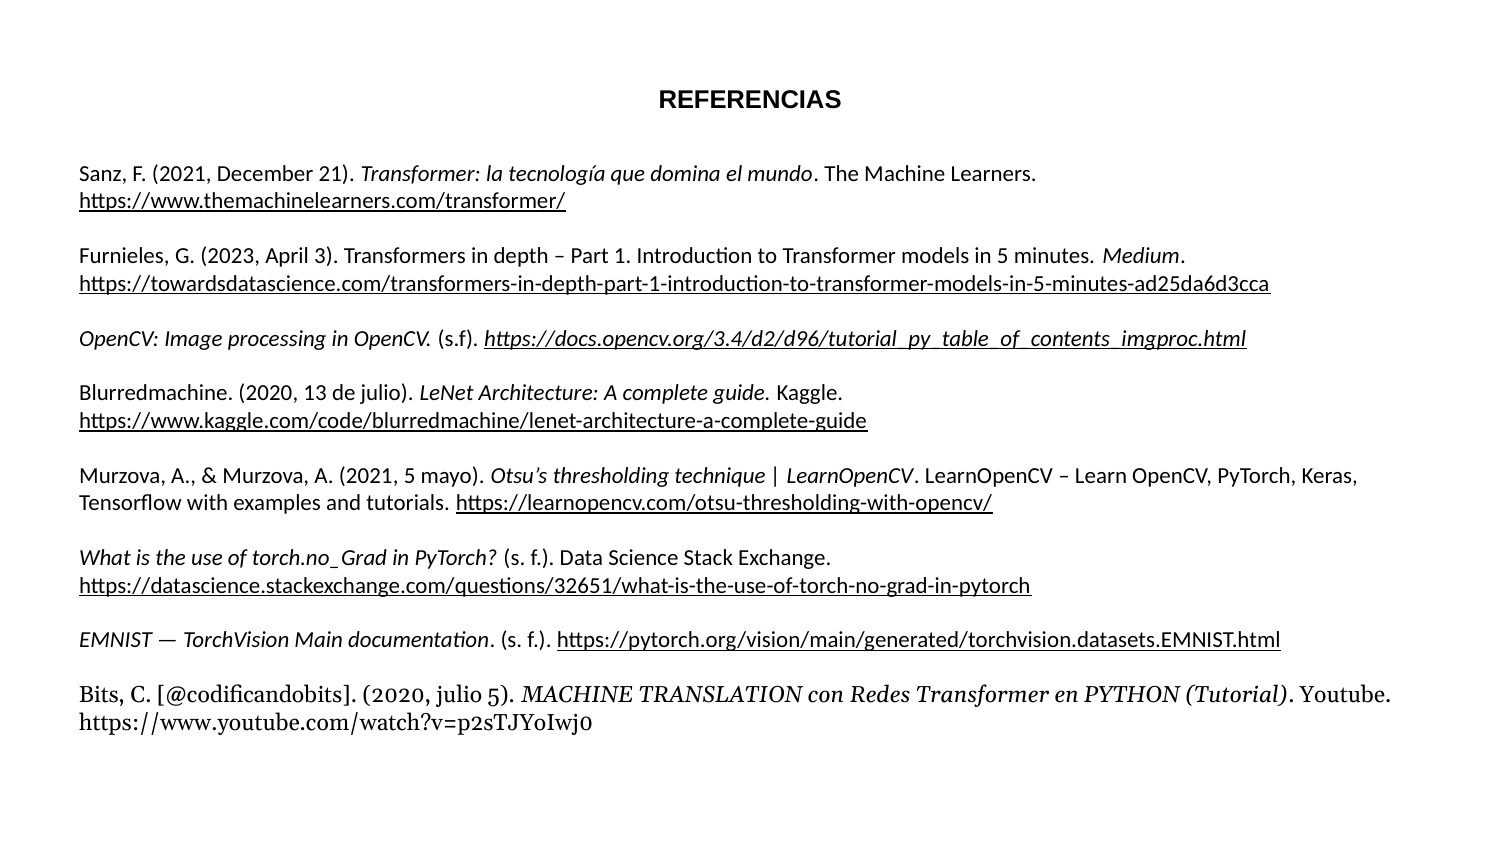

# REFERENCIAS

Sanz, F. (2021, December 21). Transformer: la tecnología que domina el mundo. The Machine Learners. https://www.themachinelearners.com/transformer/

Furnieles, G. (2023, April 3). Transformers in depth – Part 1. Introduction to Transformer models in 5 minutes. Medium. https://towardsdatascience.com/transformers-in-depth-part-1-introduction-to-transformer-models-in-5-minutes-ad25da6d3cca

OpenCV: Image processing in OpenCV. (s.f). https://docs.opencv.org/3.4/d2/d96/tutorial_py_table_of_contents_imgproc.html

Blurredmachine. (2020, 13 de julio). LeNet Architecture: A complete guide. Kaggle. https://www.kaggle.com/code/blurredmachine/lenet-architecture-a-complete-guide

Murzova, A., & Murzova, A. (2021, 5 mayo). Otsu’s thresholding technique | LearnOpenCV. LearnOpenCV – Learn OpenCV, PyTorch, Keras, Tensorflow with examples and tutorials. https://learnopencv.com/otsu-thresholding-with-opencv/

What is the use of torch.no_Grad in PyTorch? (s. f.). Data Science Stack Exchange. https://datascience.stackexchange.com/questions/32651/what-is-the-use-of-torch-no-grad-in-pytorch

EMNIST — TorchVision Main documentation. (s. f.). https://pytorch.org/vision/main/generated/torchvision.datasets.EMNIST.html

Bits, C. [@codificandobits]. (2020, julio 5). MACHINE TRANSLATION con Redes Transformer en PYTHON (Tutorial). Youtube. https://www.youtube.com/watch?v=p2sTJYoIwj0